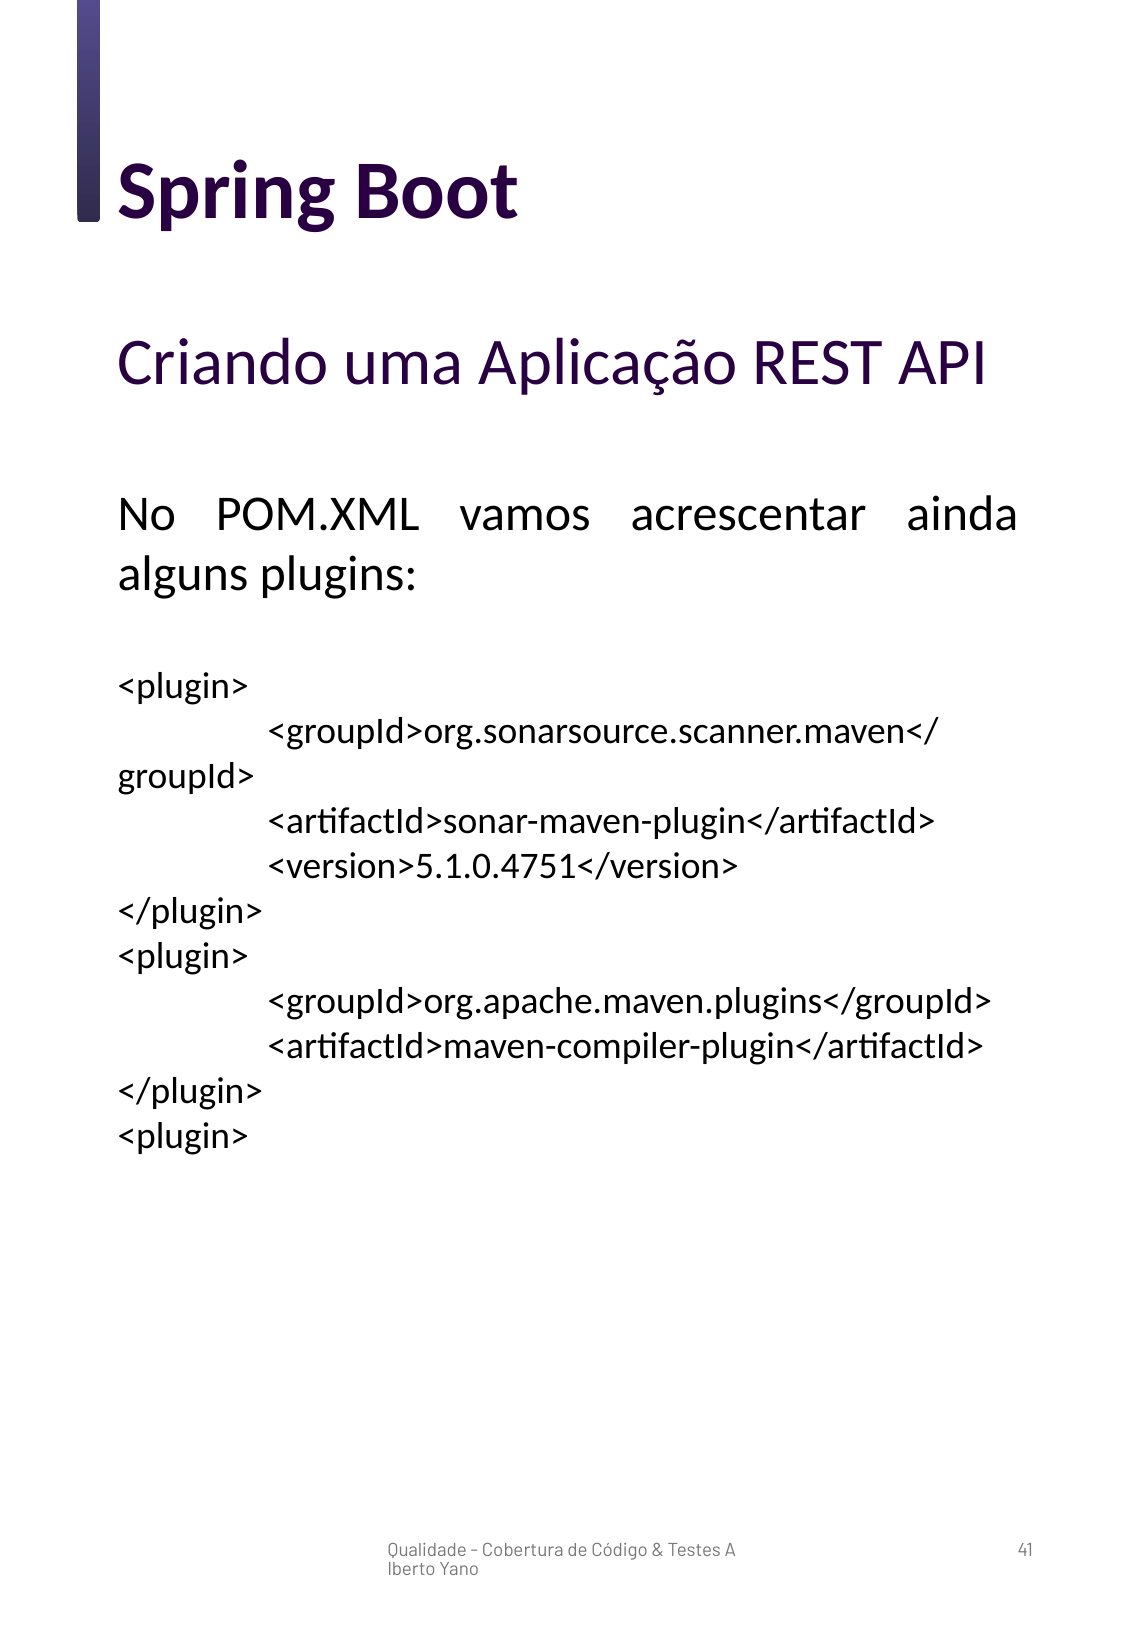

Spring Boot
Criando uma Aplicação REST API
No POM.XML vamos acrescentar ainda alguns plugins:

<plugin>
	<groupId>org.sonarsource.scanner.maven</groupId>
	<artifactId>sonar-maven-plugin</artifactId>
	<version>5.1.0.4751</version>
</plugin>
<plugin>
	<groupId>org.apache.maven.plugins</groupId>
	<artifactId>maven-compiler-plugin</artifactId>
</plugin>
<plugin>
Qualidade - Cobertura de Código & Testes Alberto Yano
41